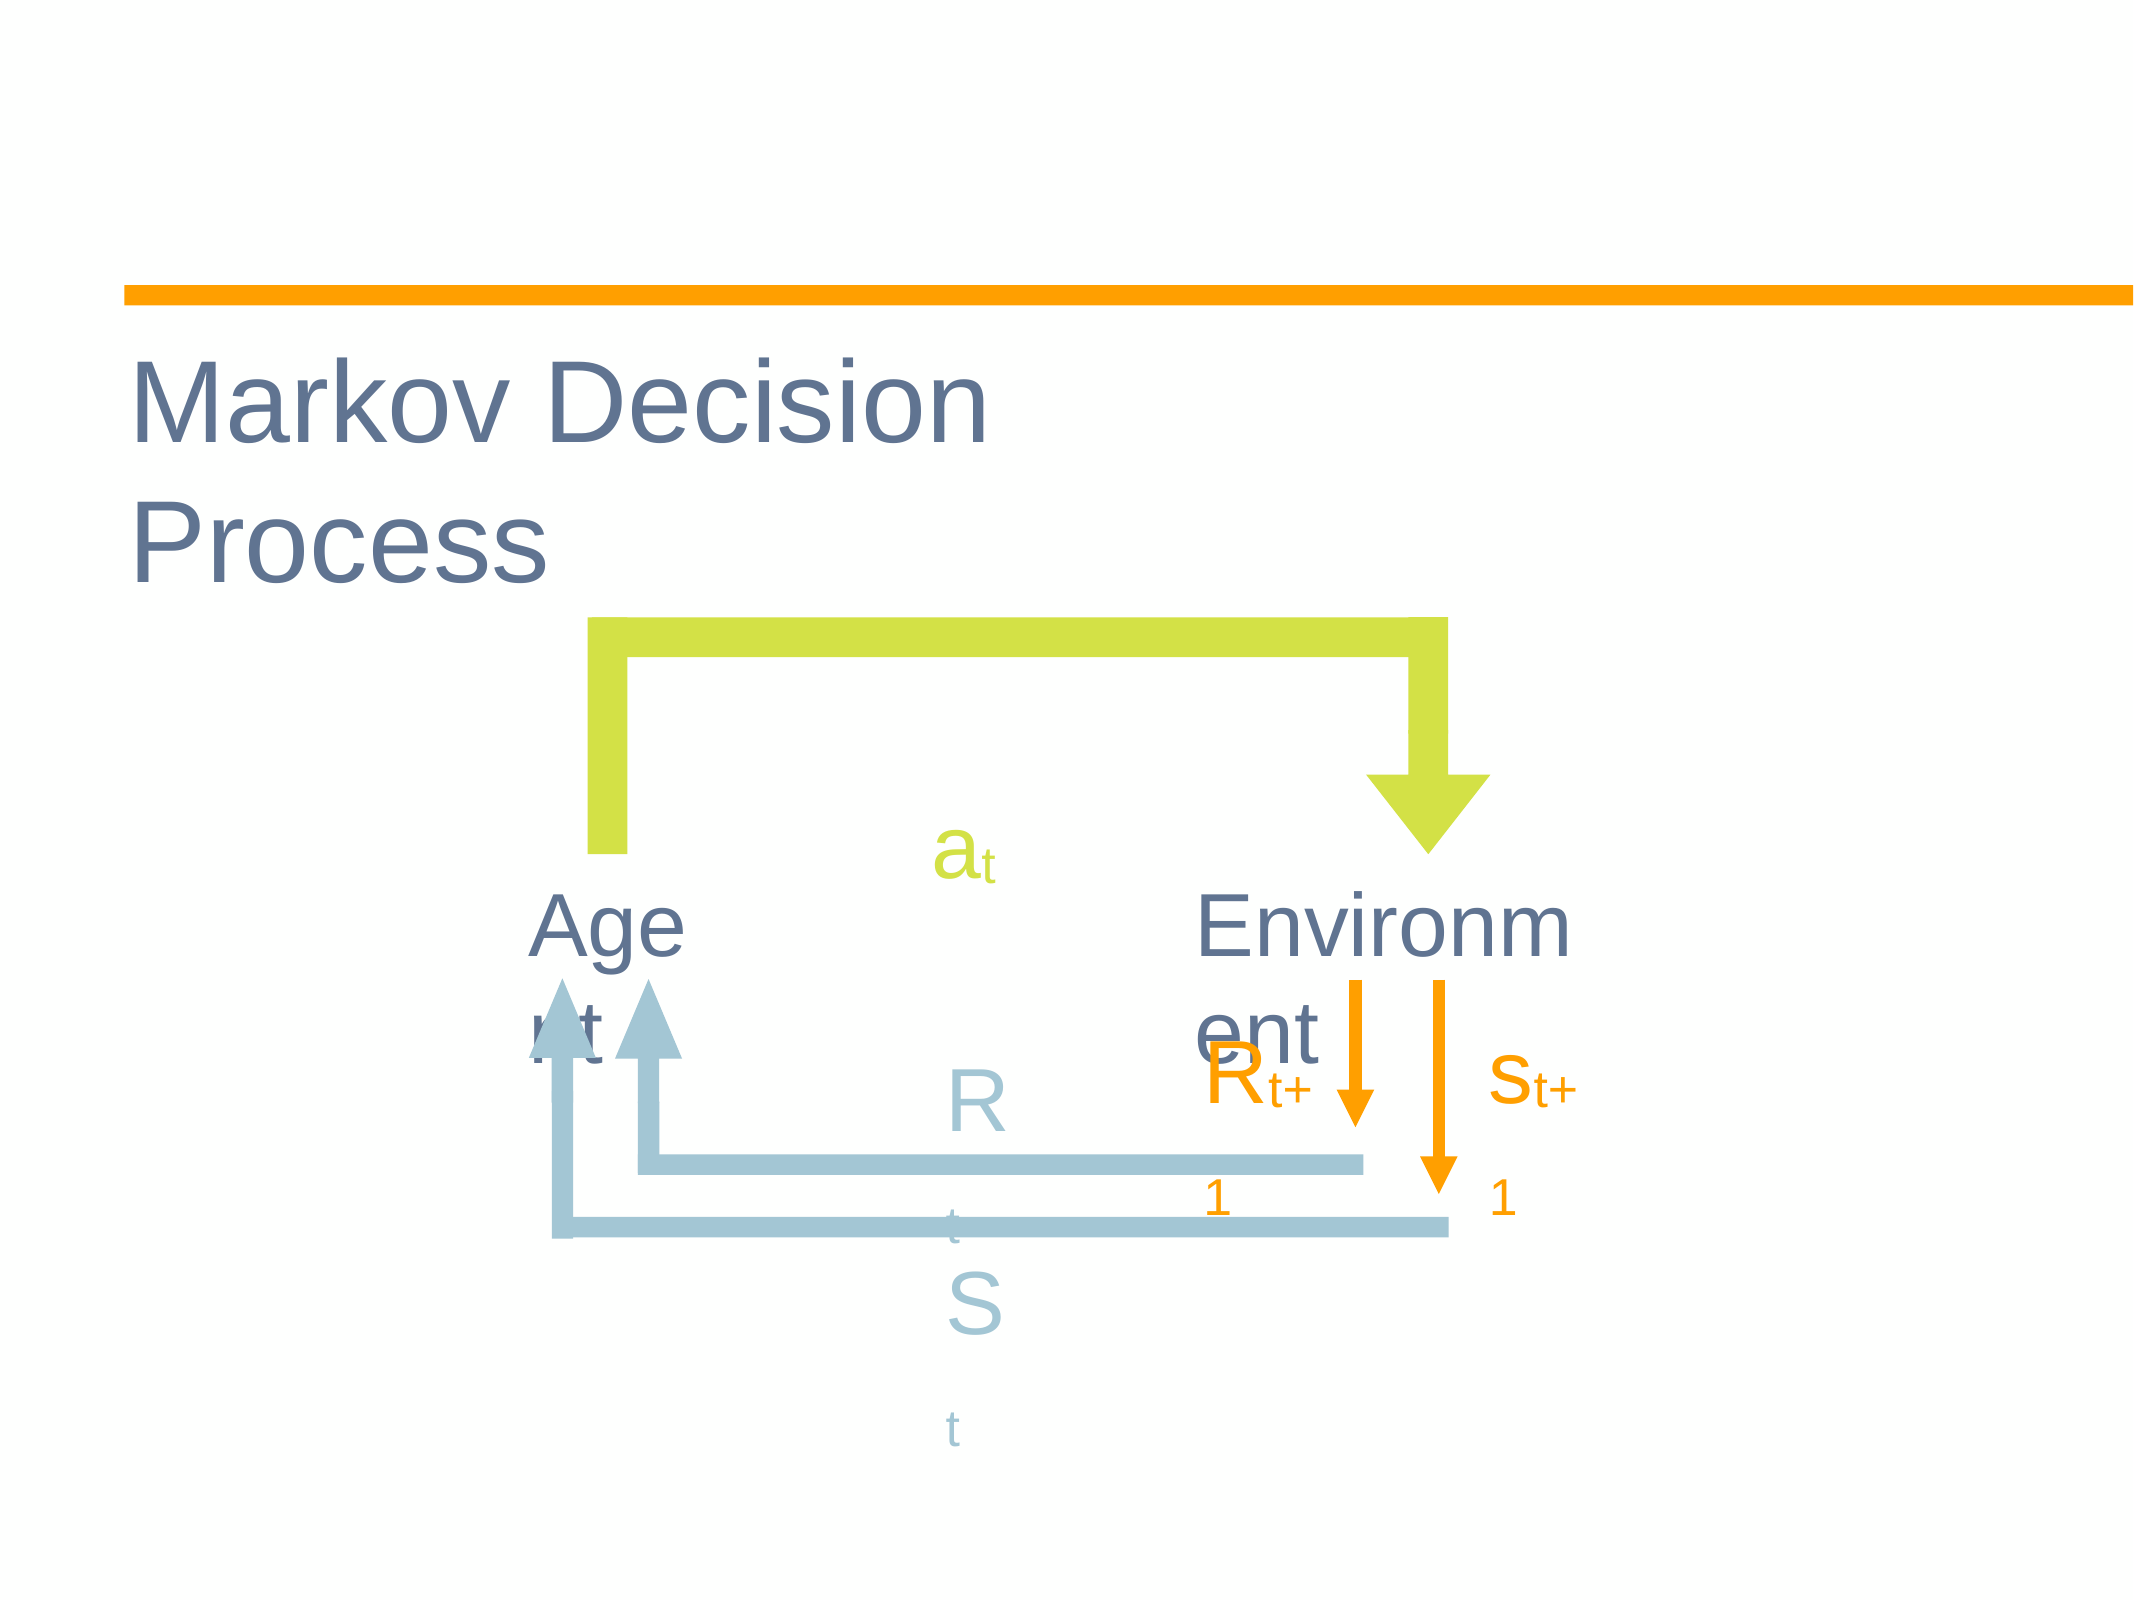

Markov Decision Process

 at

Agent
Environment

Rt+1
st+1
Rt

St